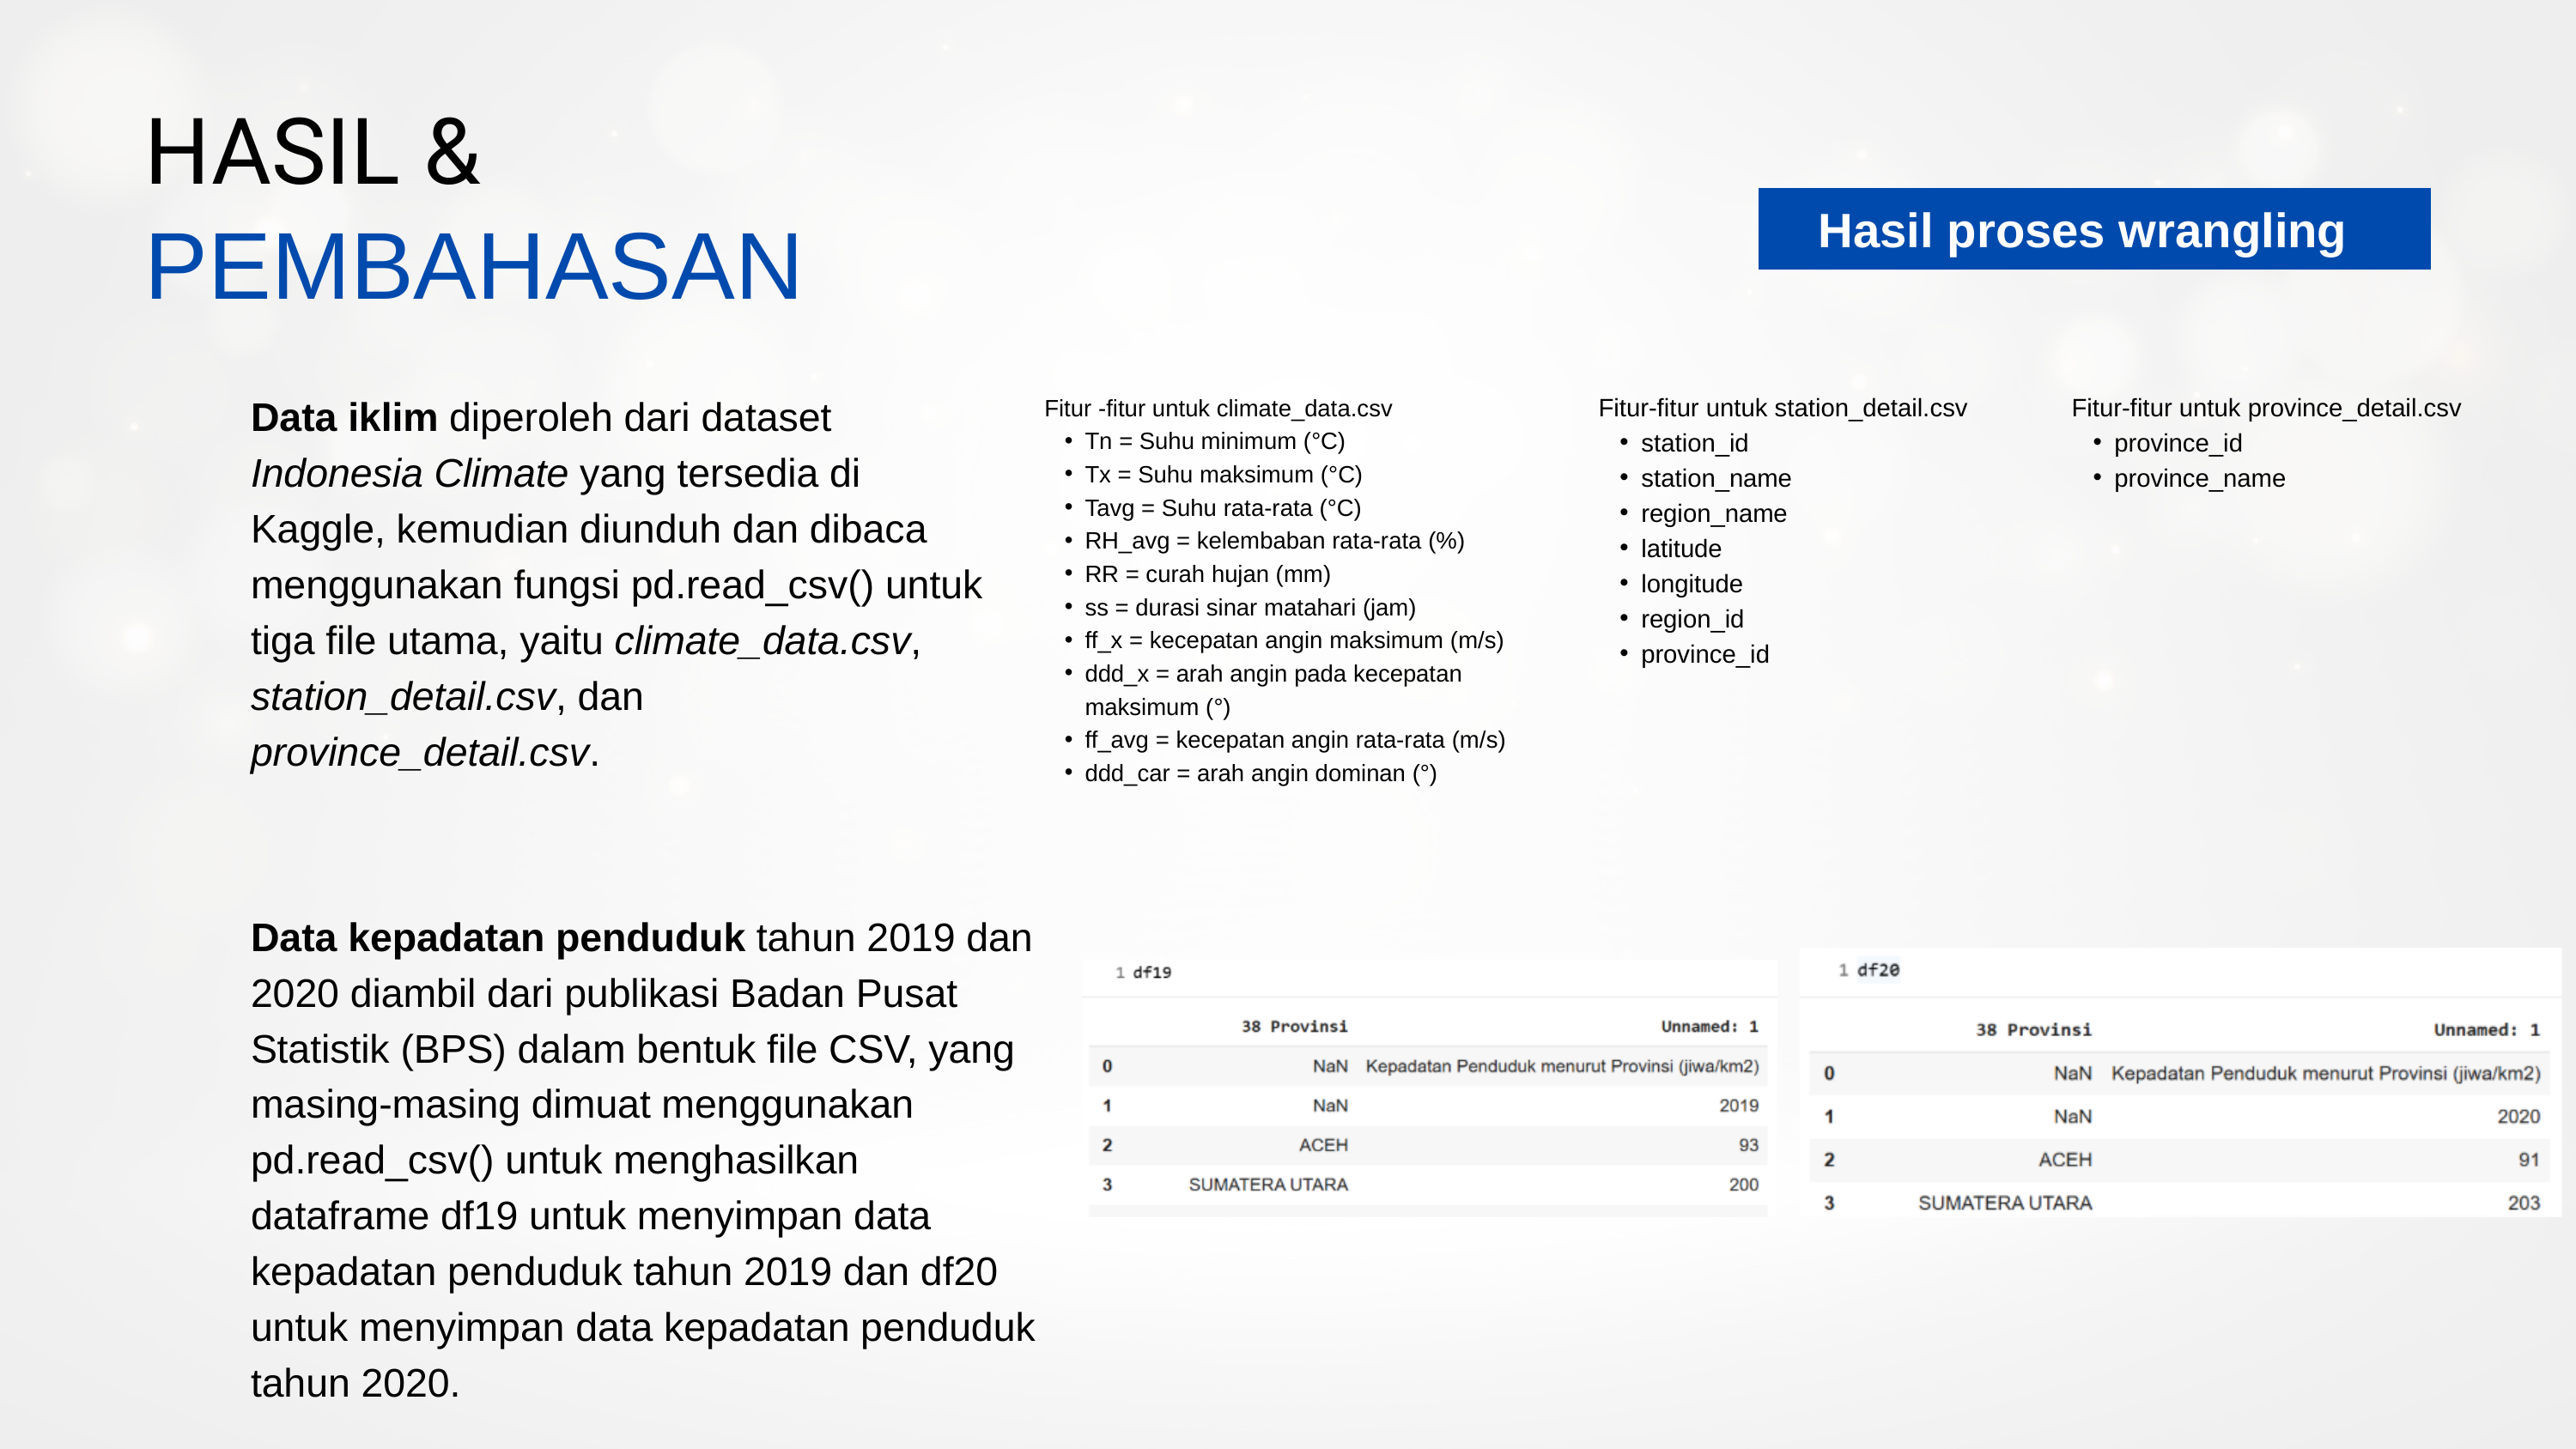

HASIL &
PEMBAHASAN

Hasil proses wrangling
Data iklim diperoleh dari dataset Indonesia Climate yang tersedia di Kaggle, kemudian diunduh dan dibaca menggunakan fungsi pd.read_csv() untuk tiga file utama, yaitu climate_data.csv, station_detail.csv, dan province_detail.csv.
Fitur-fitur untuk station_detail.csv
station_id
station_name
region_name
latitude
longitude
region_id
province_id

Fitur-fitur untuk province_detail.csv
province_id
province_name

Fitur -fitur untuk climate_data.csv
Tn = Suhu minimum (°C)
Tx = Suhu maksimum (°C)
Tavg = Suhu rata-rata (°C)
RH_avg = kelembaban rata-rata (%)
RR = curah hujan (mm)
ss = durasi sinar matahari (jam)
ff_x = kecepatan angin maksimum (m/s)
ddd_x = arah angin pada kecepatan maksimum (°)
ff_avg = kecepatan angin rata-rata (m/s)
ddd_car = arah angin dominan (°)

Data kepadatan penduduk tahun 2019 dan 2020 diambil dari publikasi Badan Pusat Statistik (BPS) dalam bentuk file CSV, yang masing-masing dimuat menggunakan pd.read_csv() untuk menghasilkan dataframe df19 untuk menyimpan data kepadatan penduduk tahun 2019 dan df20 untuk menyimpan data kepadatan penduduk tahun 2020.